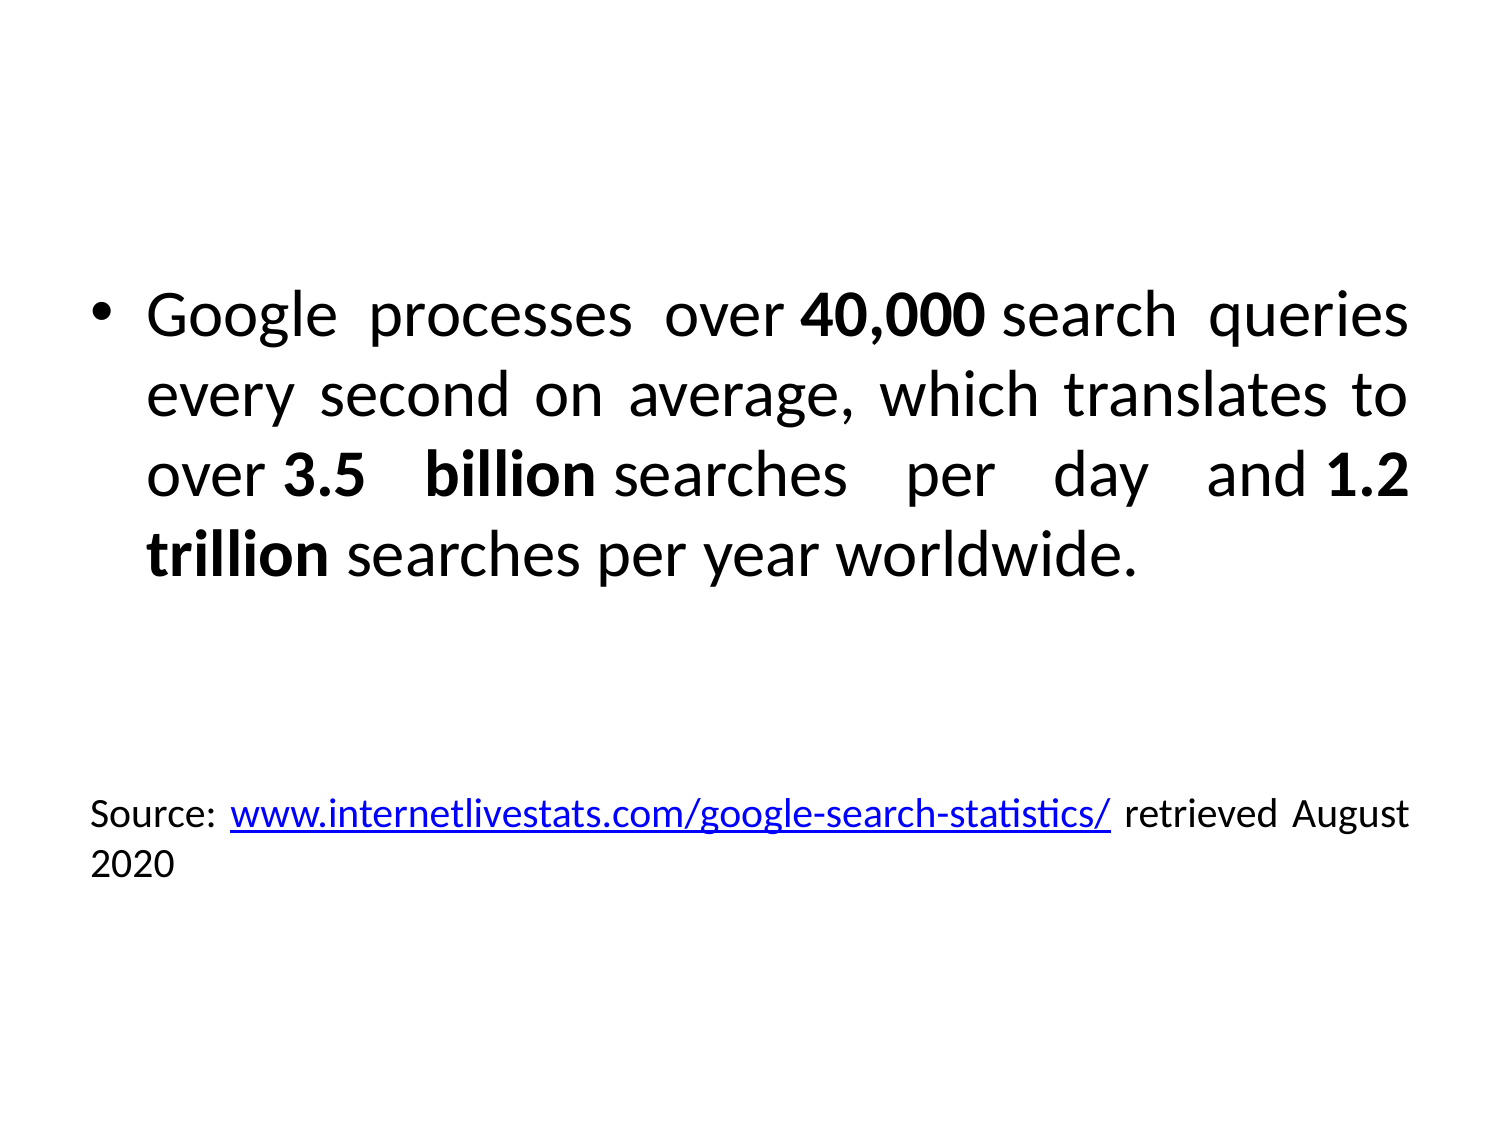

Google processes over 40,000 search queries every second on average, which translates to over 3.5 billion searches per day and 1.2 trillion searches per year worldwide.

Source: www.internetlivestats.com/google-search-statistics/ retrieved August 2020